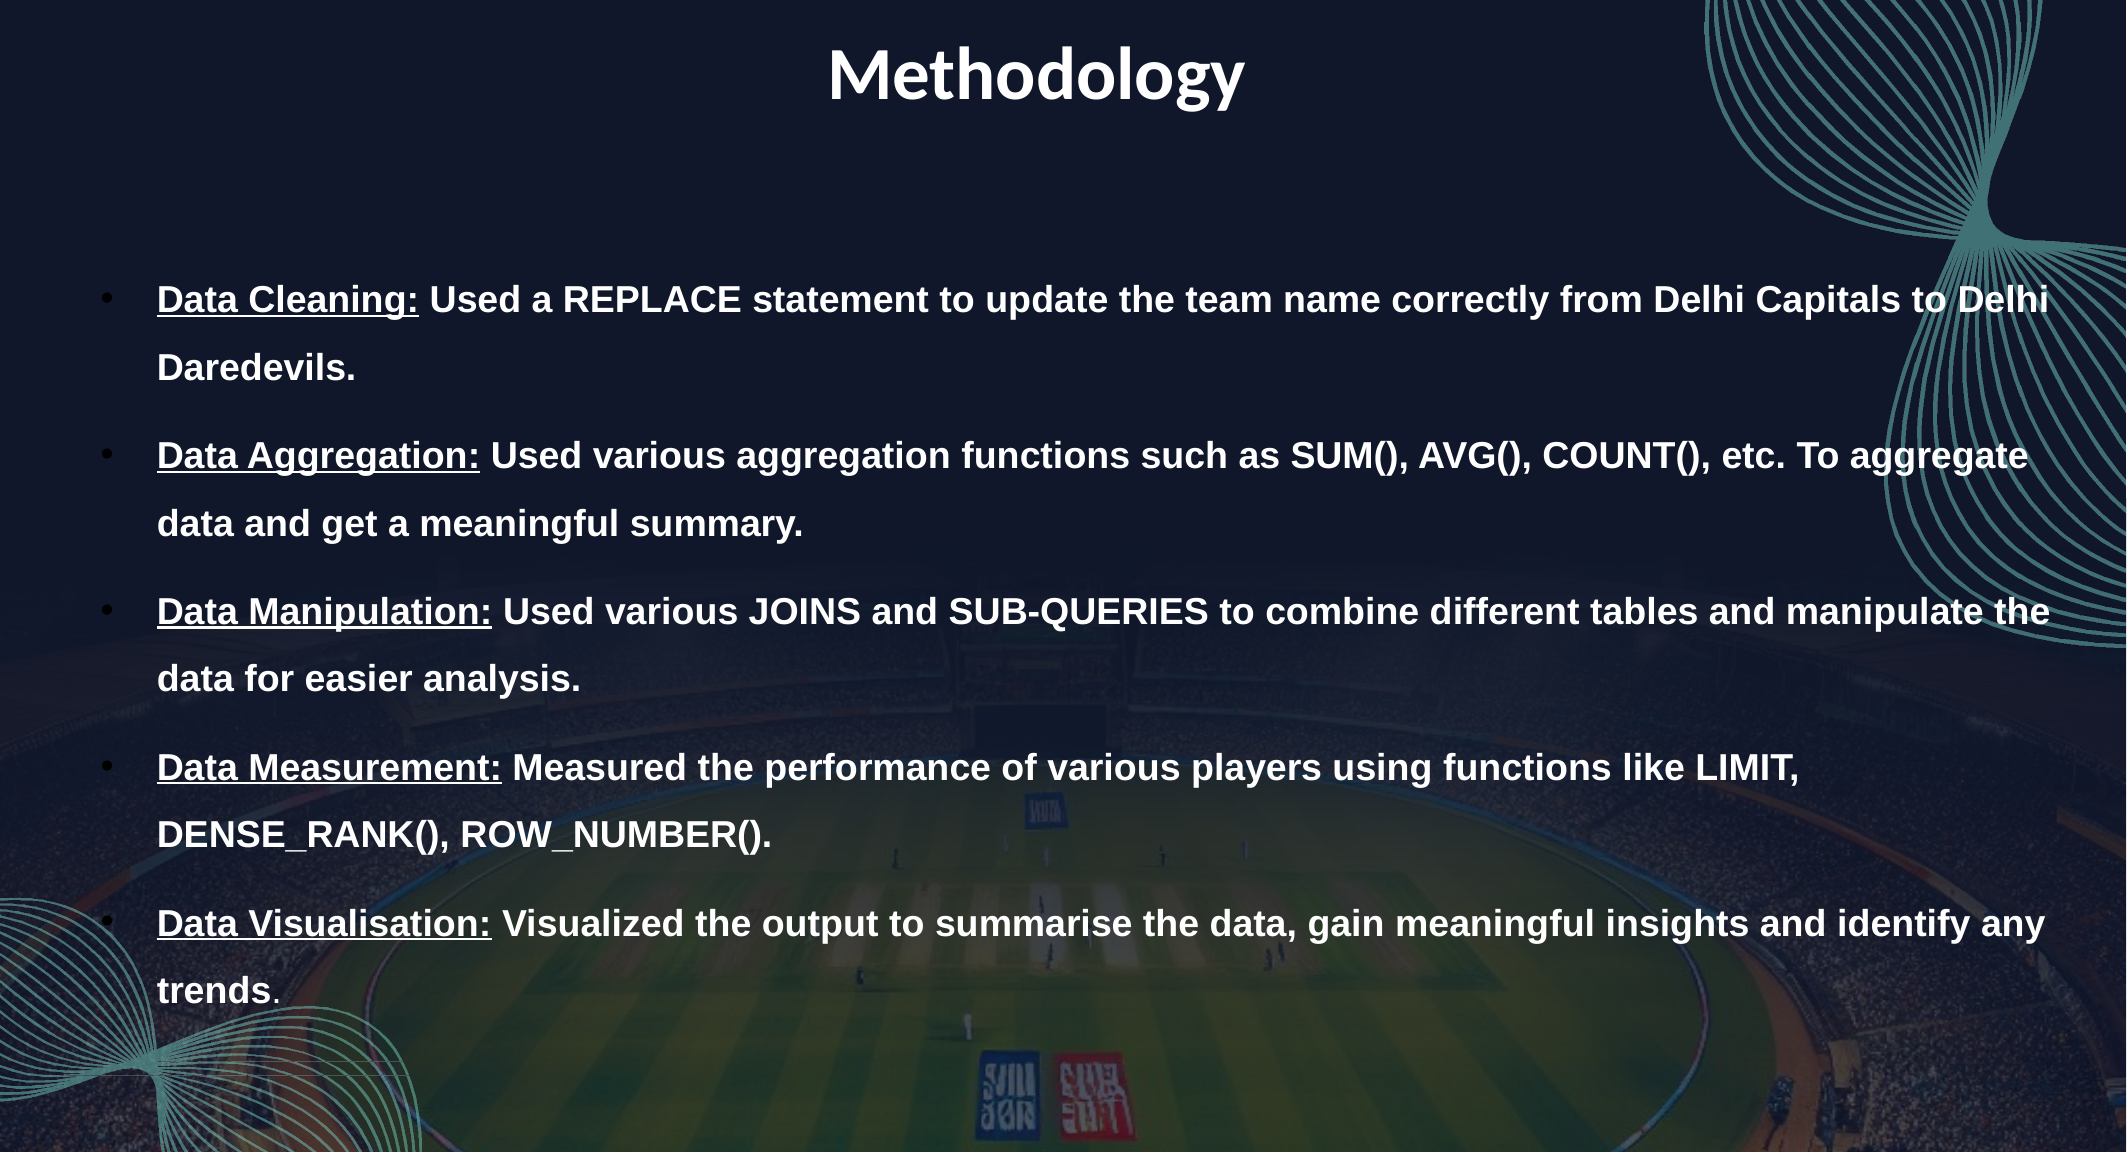

Methodology
Data Cleaning: Used a REPLACE statement to update the team name correctly from Delhi Capitals to Delhi Daredevils.
Data Aggregation: Used various aggregation functions such as SUM(), AVG(), COUNT(), etc. To aggregate data and get a meaningful summary.
Data Manipulation: Used various JOINS and SUB-QUERIES to combine different tables and manipulate the data for easier analysis.
Data Measurement: Measured the performance of various players using functions like LIMIT, DENSE_RANK(), ROW_NUMBER().
Data Visualisation: Visualized the output to summarise the data, gain meaningful insights and identify any trends.